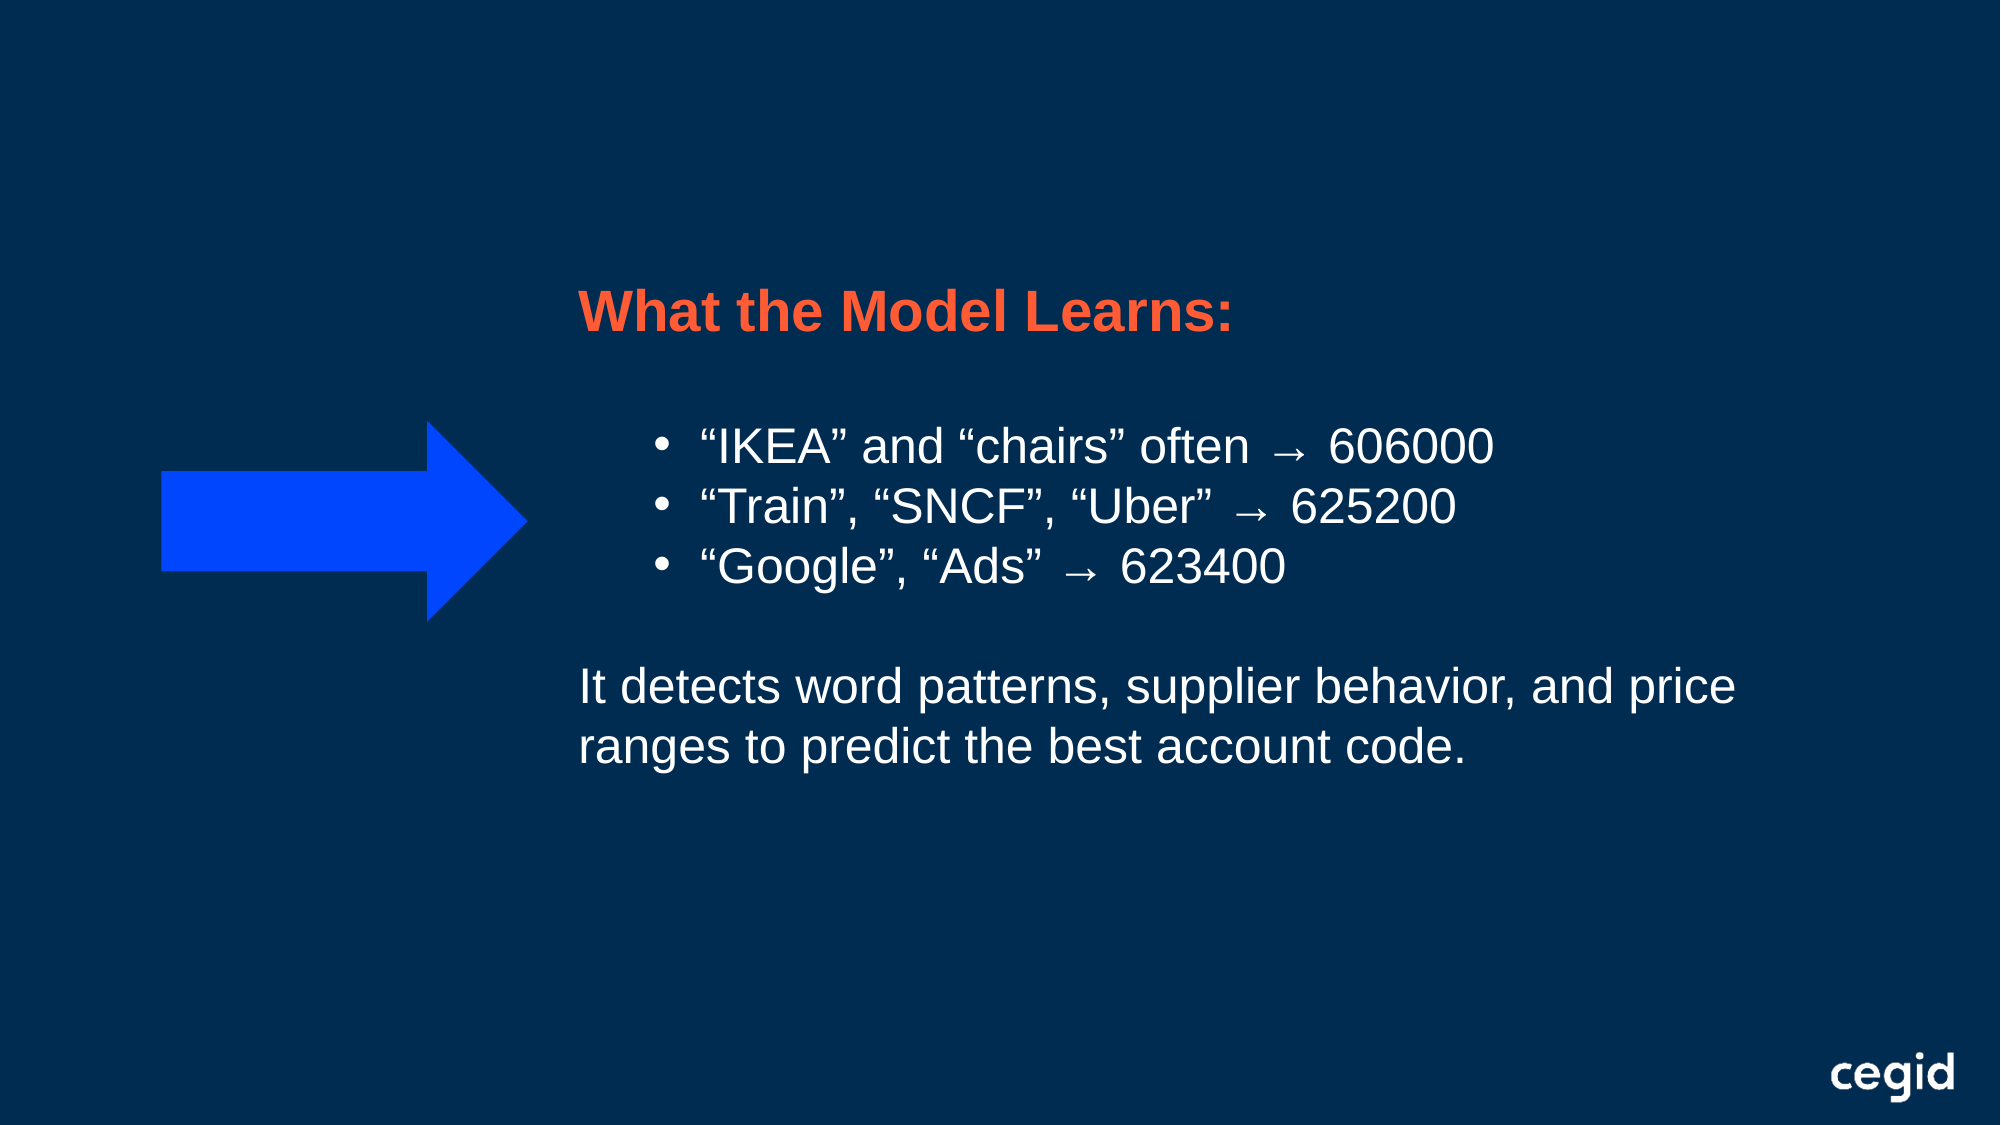

What the Model Learns:
“IKEA” and “chairs” often → 606000
“Train”, “SNCF”, “Uber” → 625200
“Google”, “Ads” → 623400

It detects word patterns, supplier behavior, and price ranges to predict the best account code.